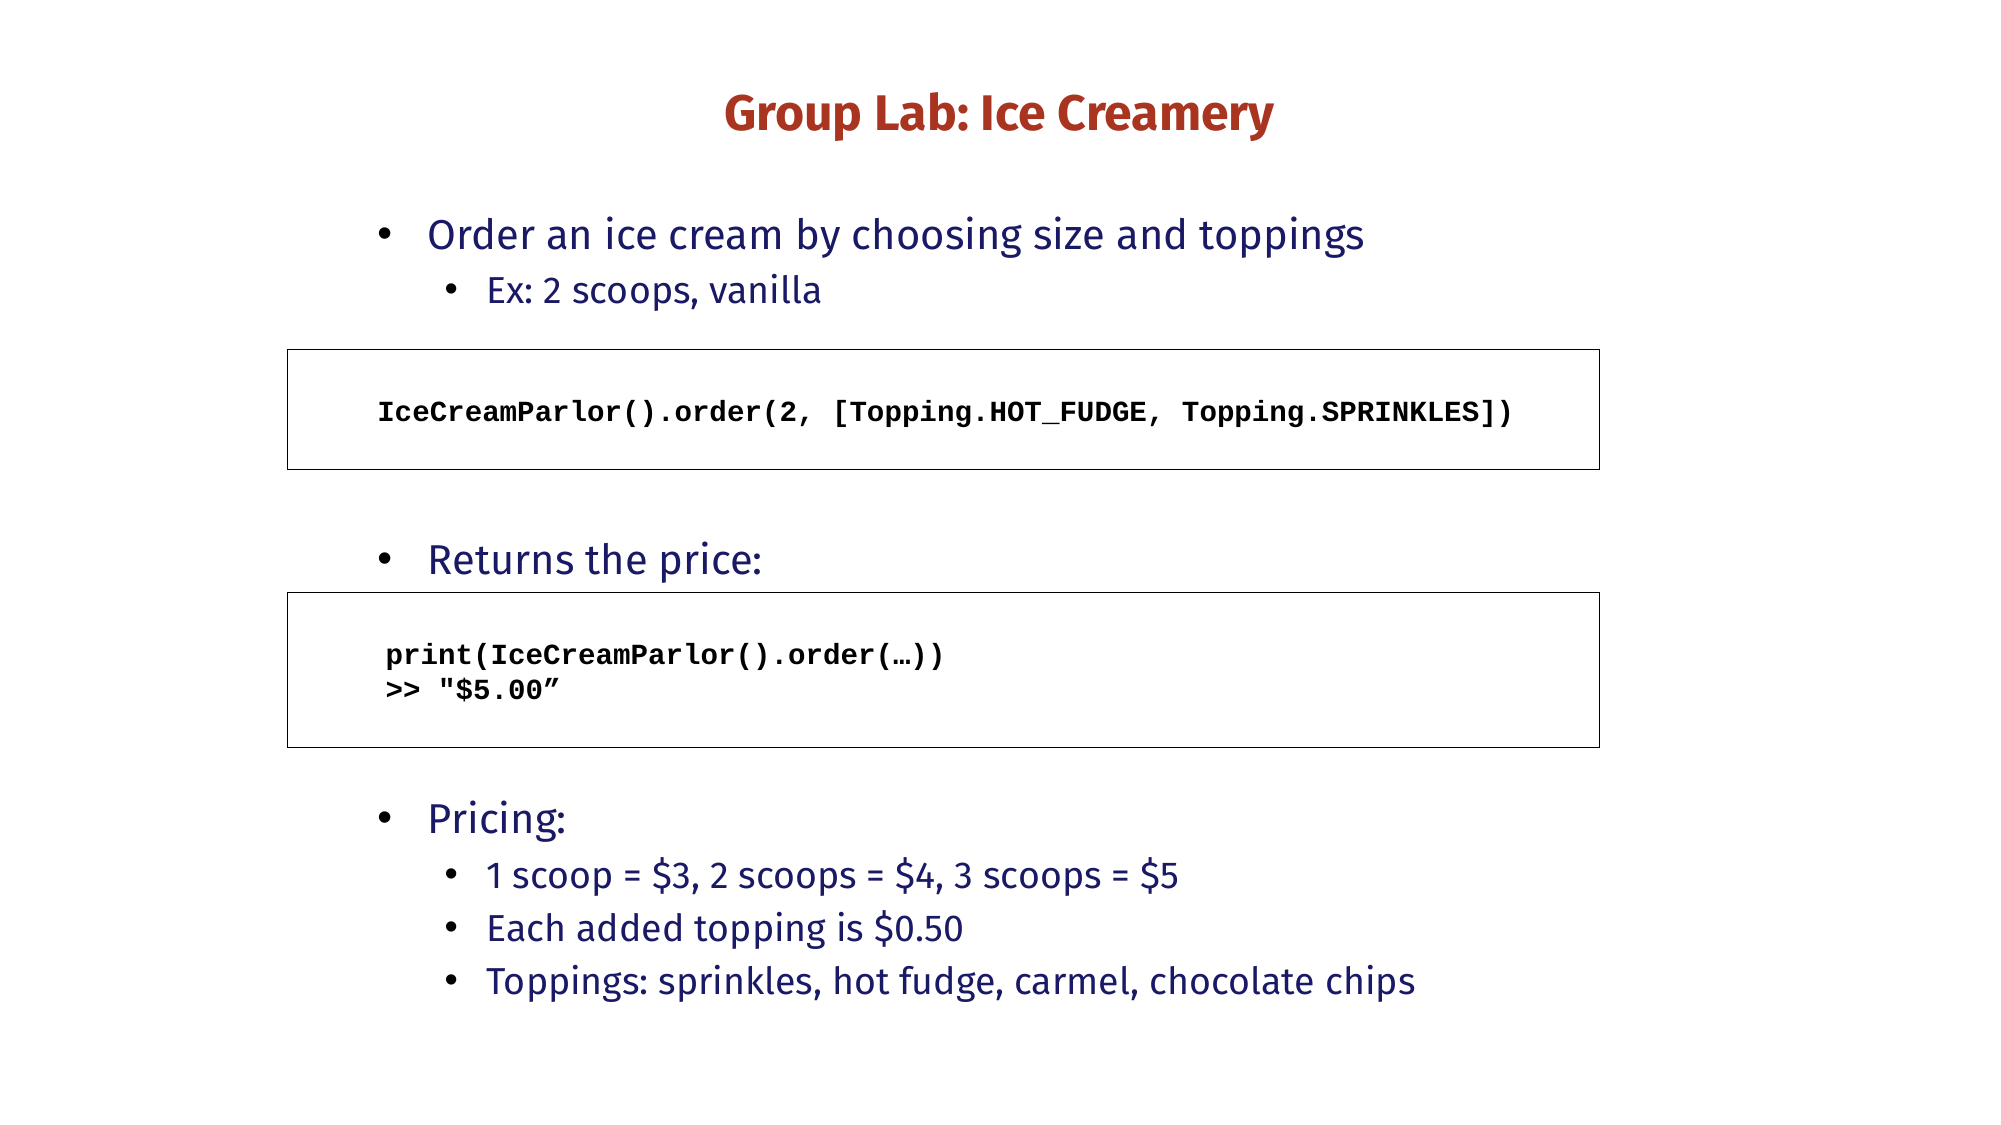

# Group Lab: Ice Creamery
Order an ice cream by choosing size and toppings
Ex: 2 scoops, vanilla

Returns the price:

Pricing:
1 scoop = $3, 2 scoops = $4, 3 scoops = $5
Each added topping is $0.50
Toppings: sprinkles, hot fudge, carmel, chocolate chips

IceCreamParlor().order(2, [Topping.HOT_FUDGE, Topping.SPRINKLES])

print(IceCreamParlor().order(…))
>> "$5.00”